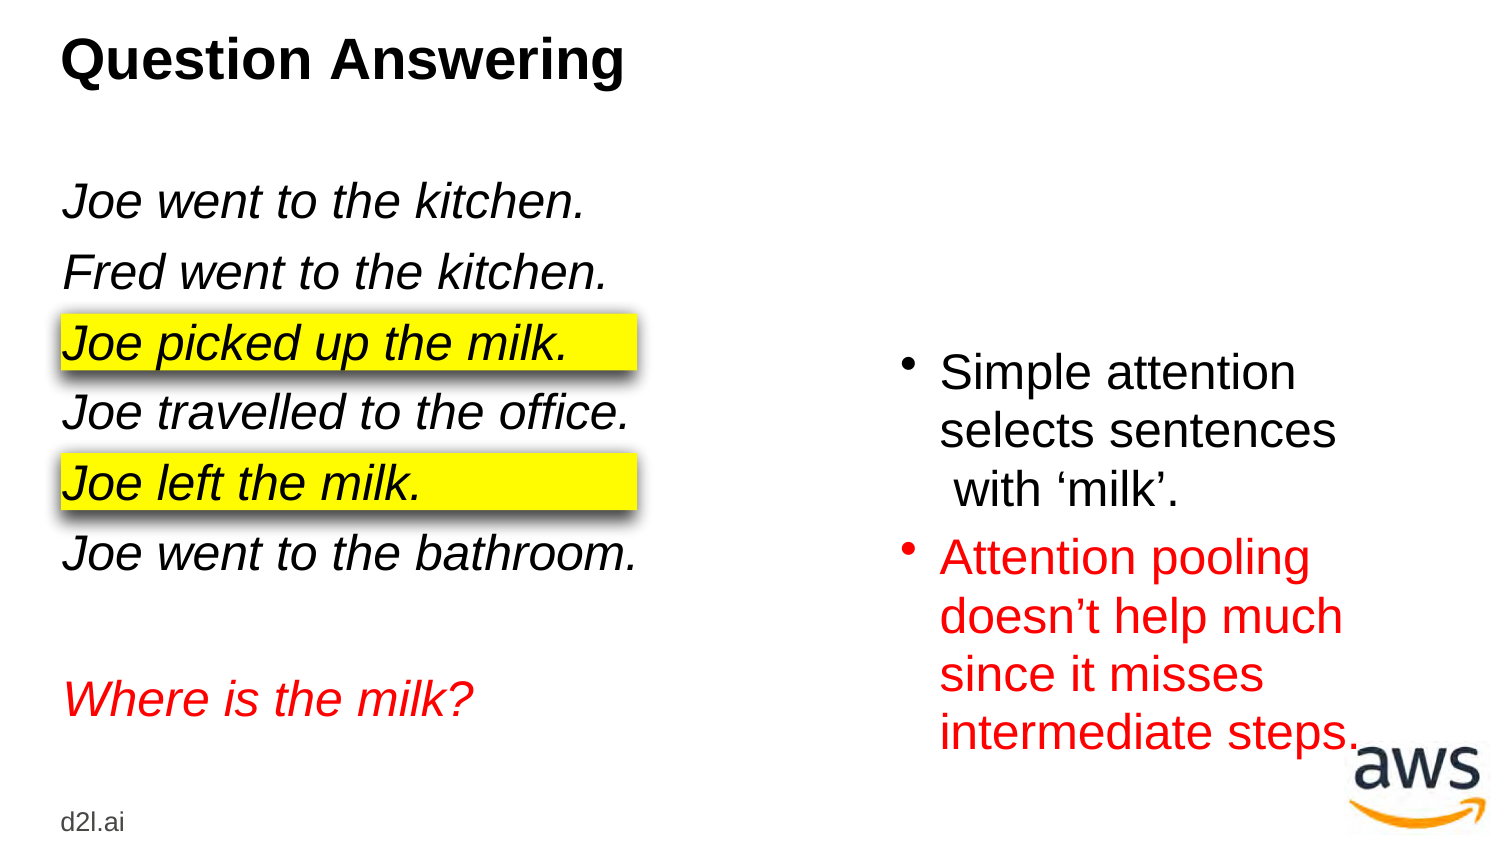

# Question Answering
Joe went to the kitchen.  Fred went to the kitchen.

Joe picked up the milk.
Simple attention  selects sentences  with ‘milk’.
Attention pooling  doesn’t help much  since it misses  intermediate steps.
Joe travelled to the office.

Joe left the milk.
Joe went to the bathroom.

Where is the milk?
d2l.ai